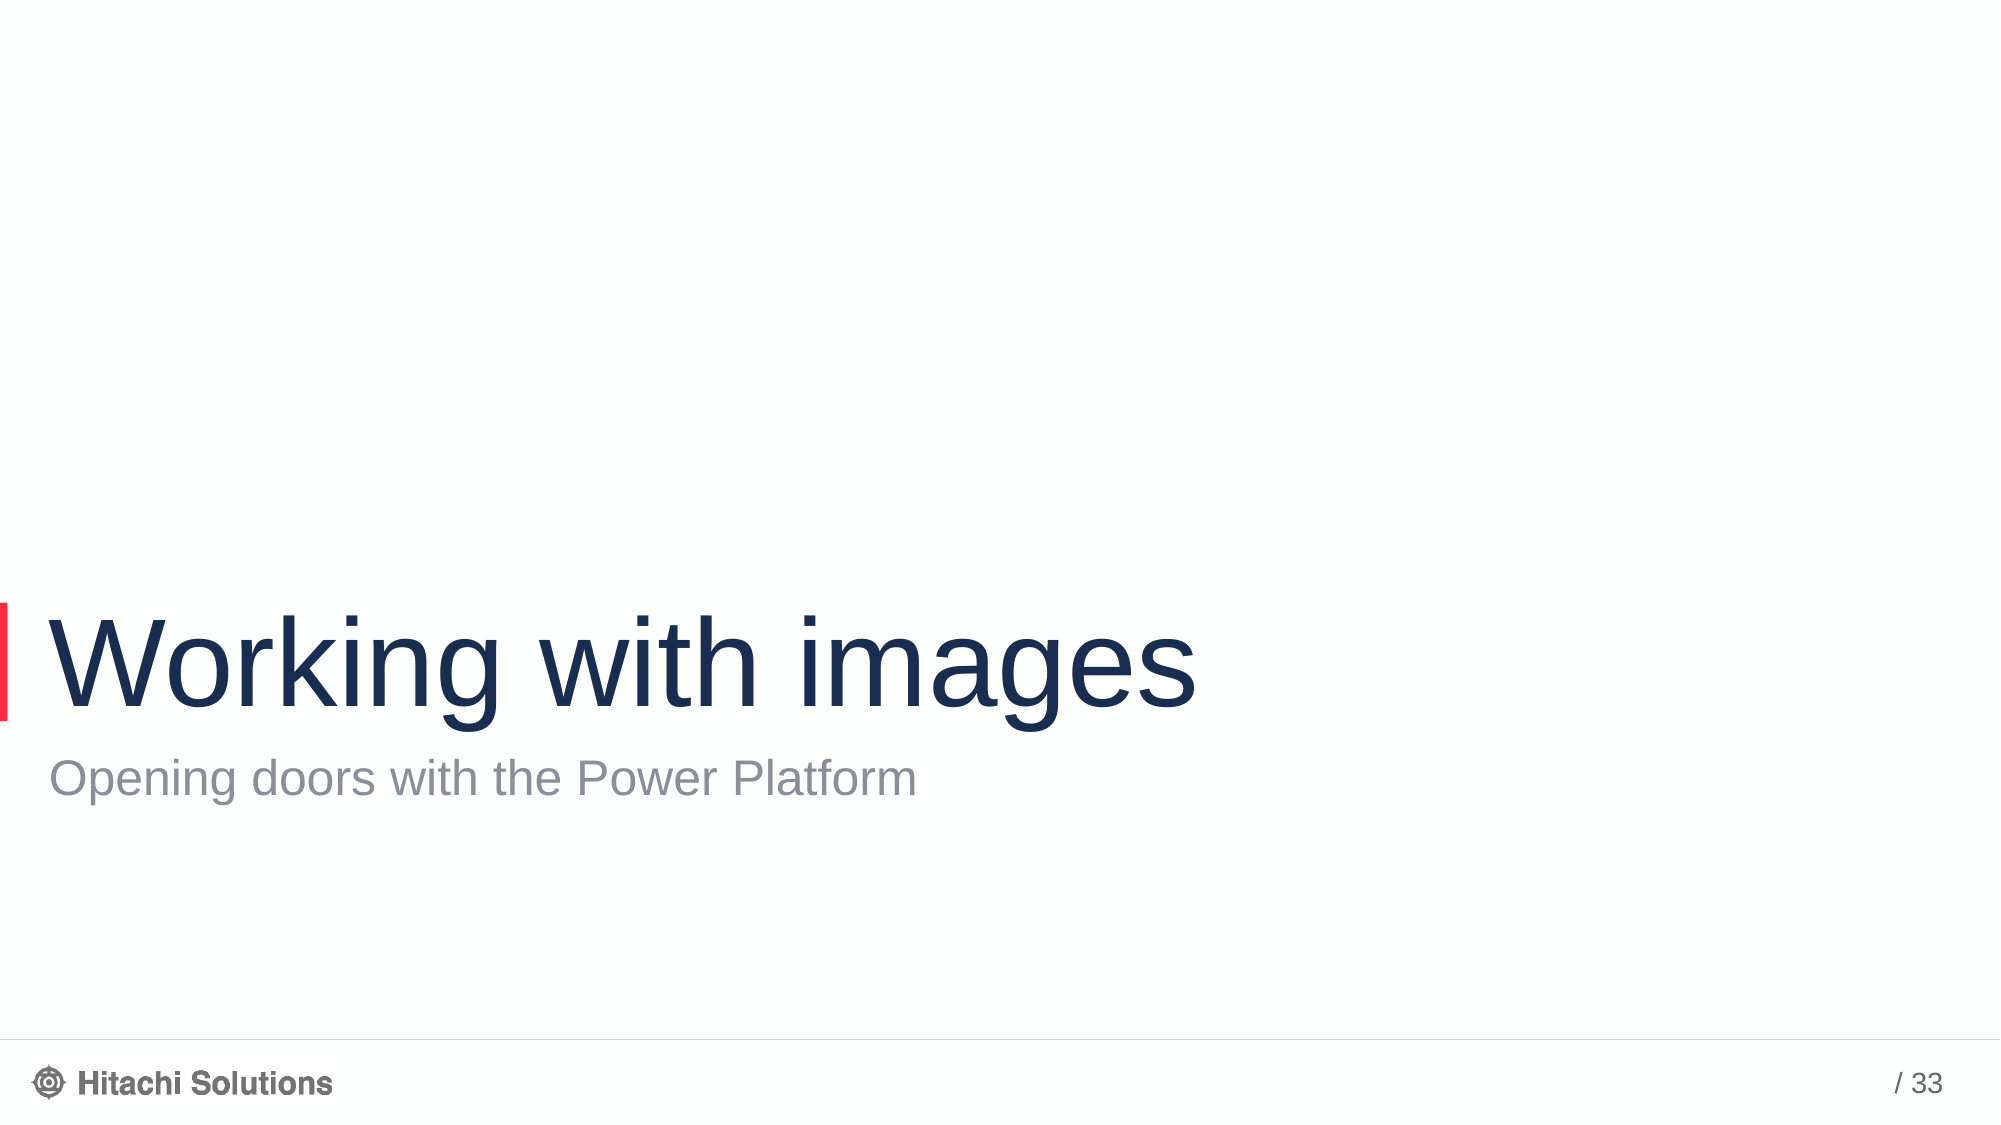

# Working with images
Opening doors with the Power Platform